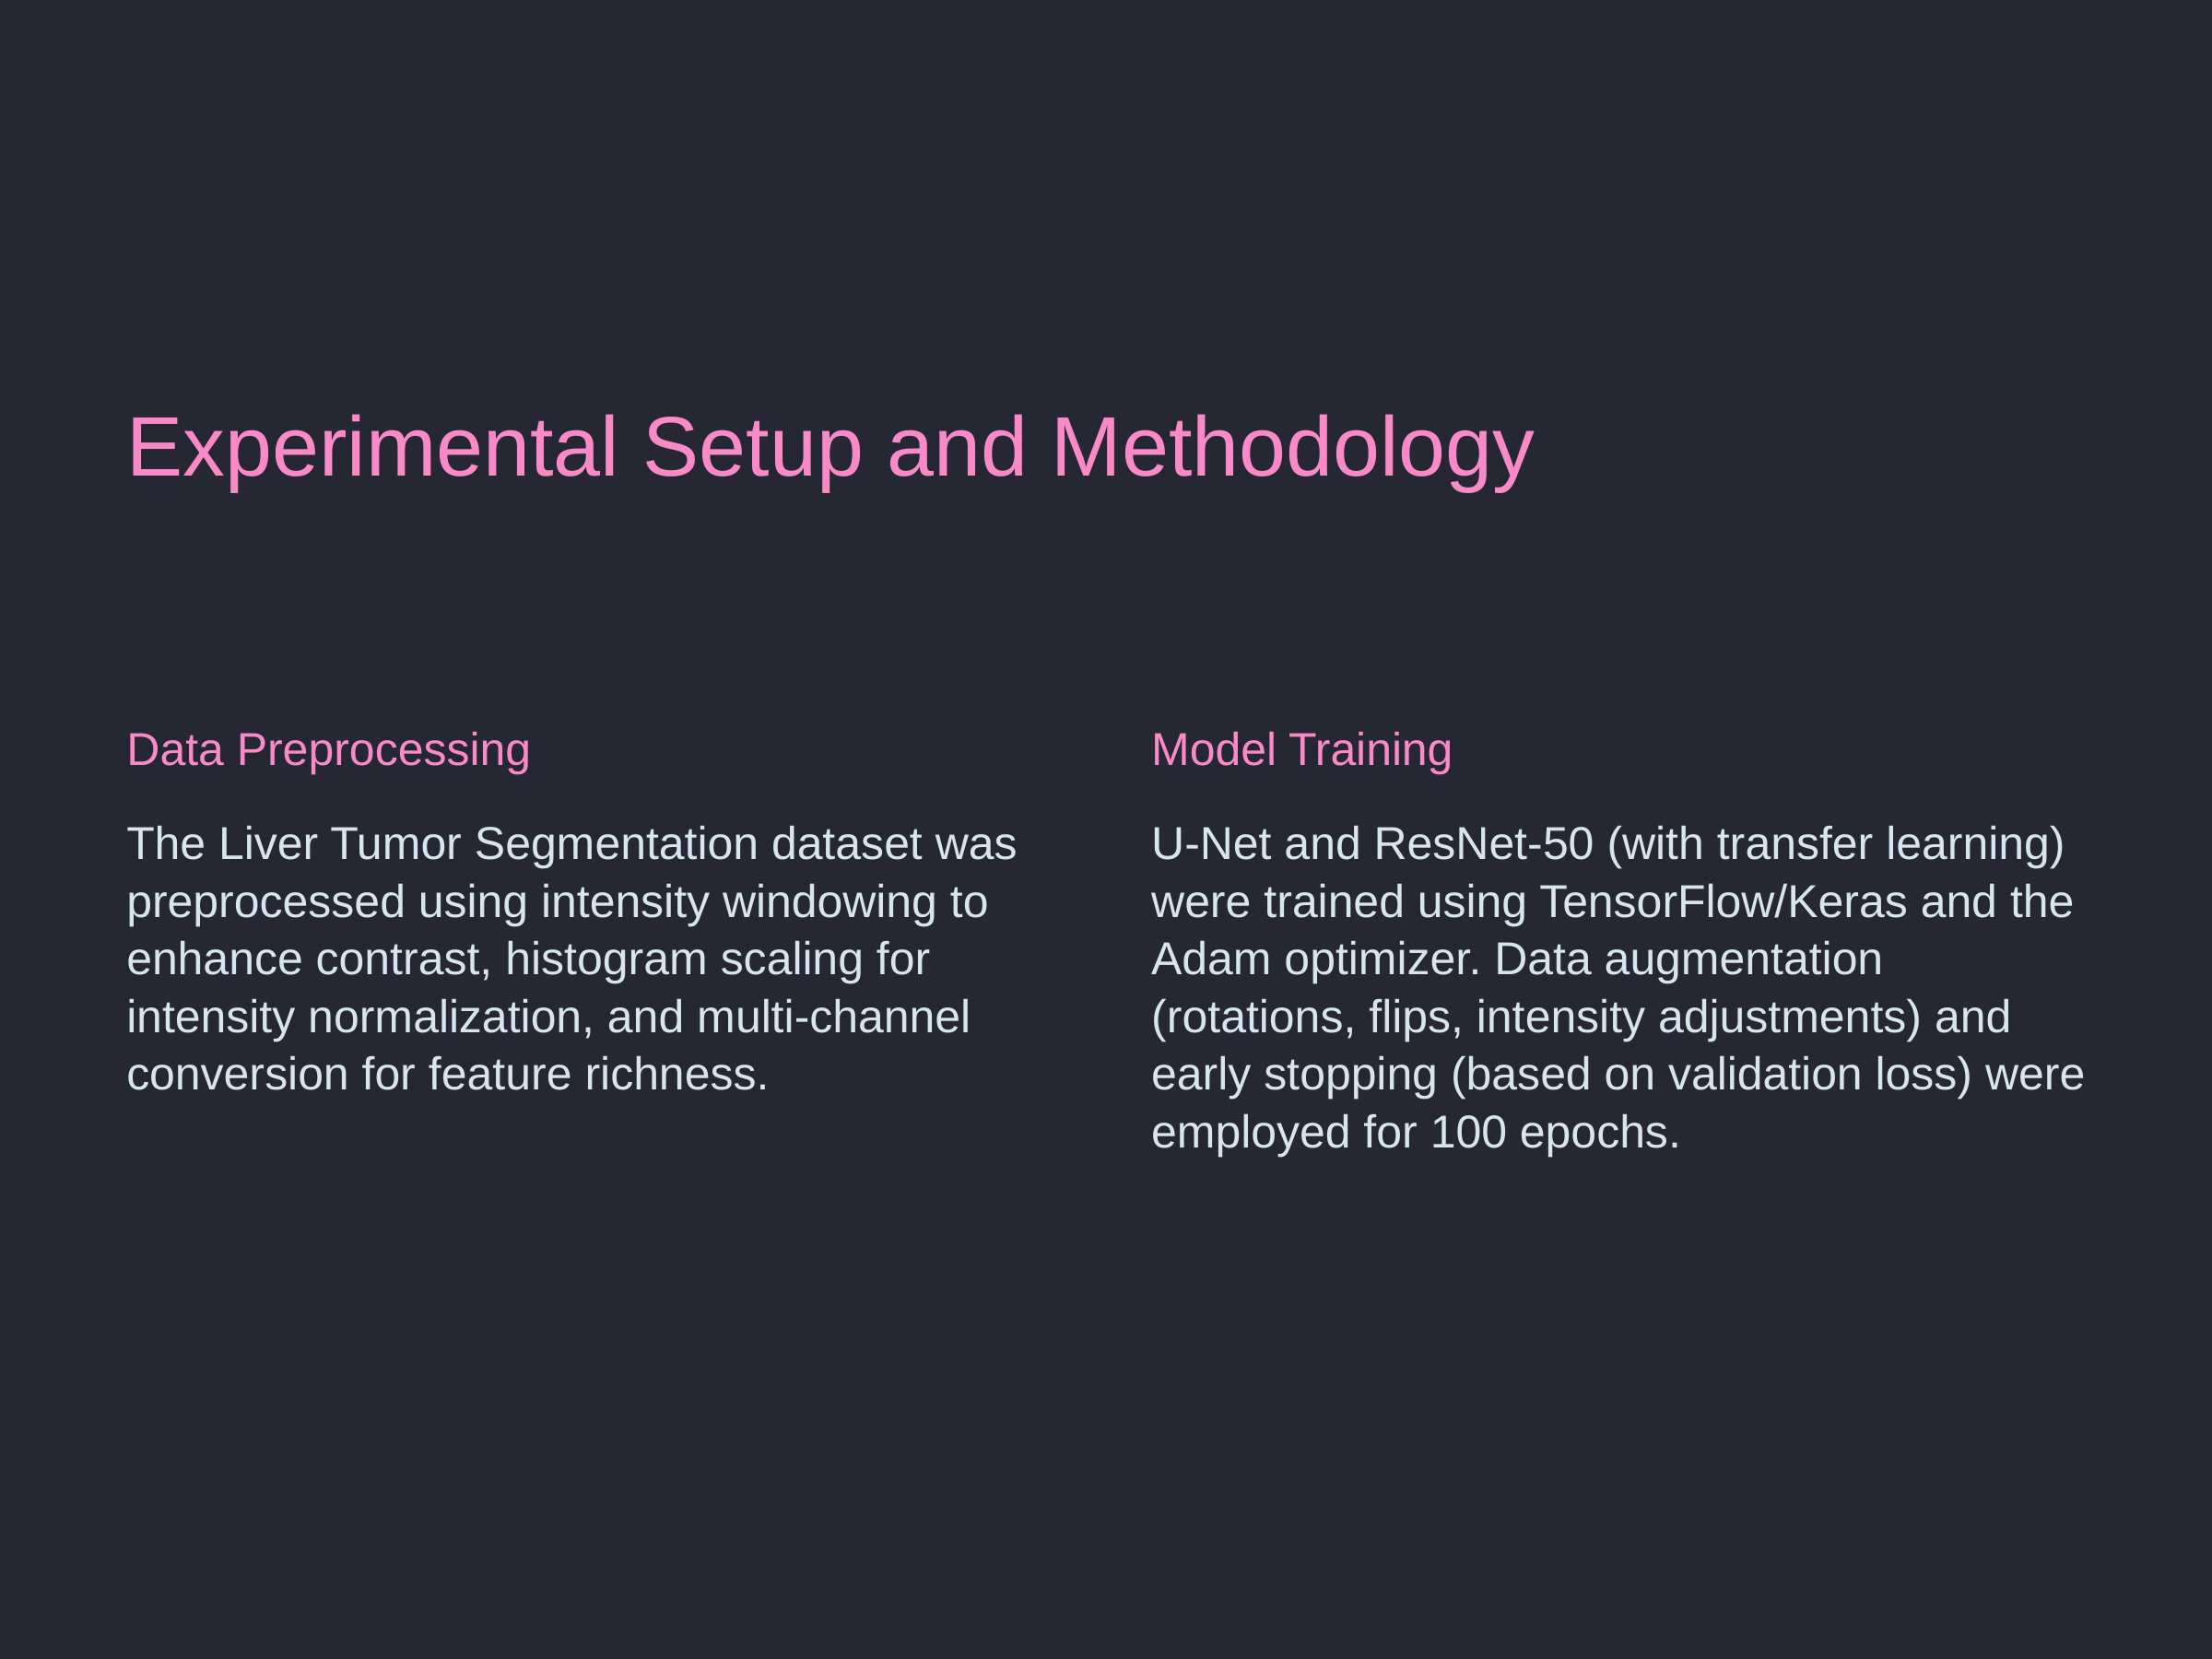

Experimental Setup and Methodology
Data Preprocessing
Model Training
The Liver Tumor Segmentation dataset was preprocessed using intensity windowing to enhance contrast, histogram scaling for intensity normalization, and multi-channel conversion for feature richness.
U-Net and ResNet-50 (with transfer learning) were trained using TensorFlow/Keras and the Adam optimizer. Data augmentation (rotations, flips, intensity adjustments) and early stopping (based on validation loss) were employed for 100 epochs.